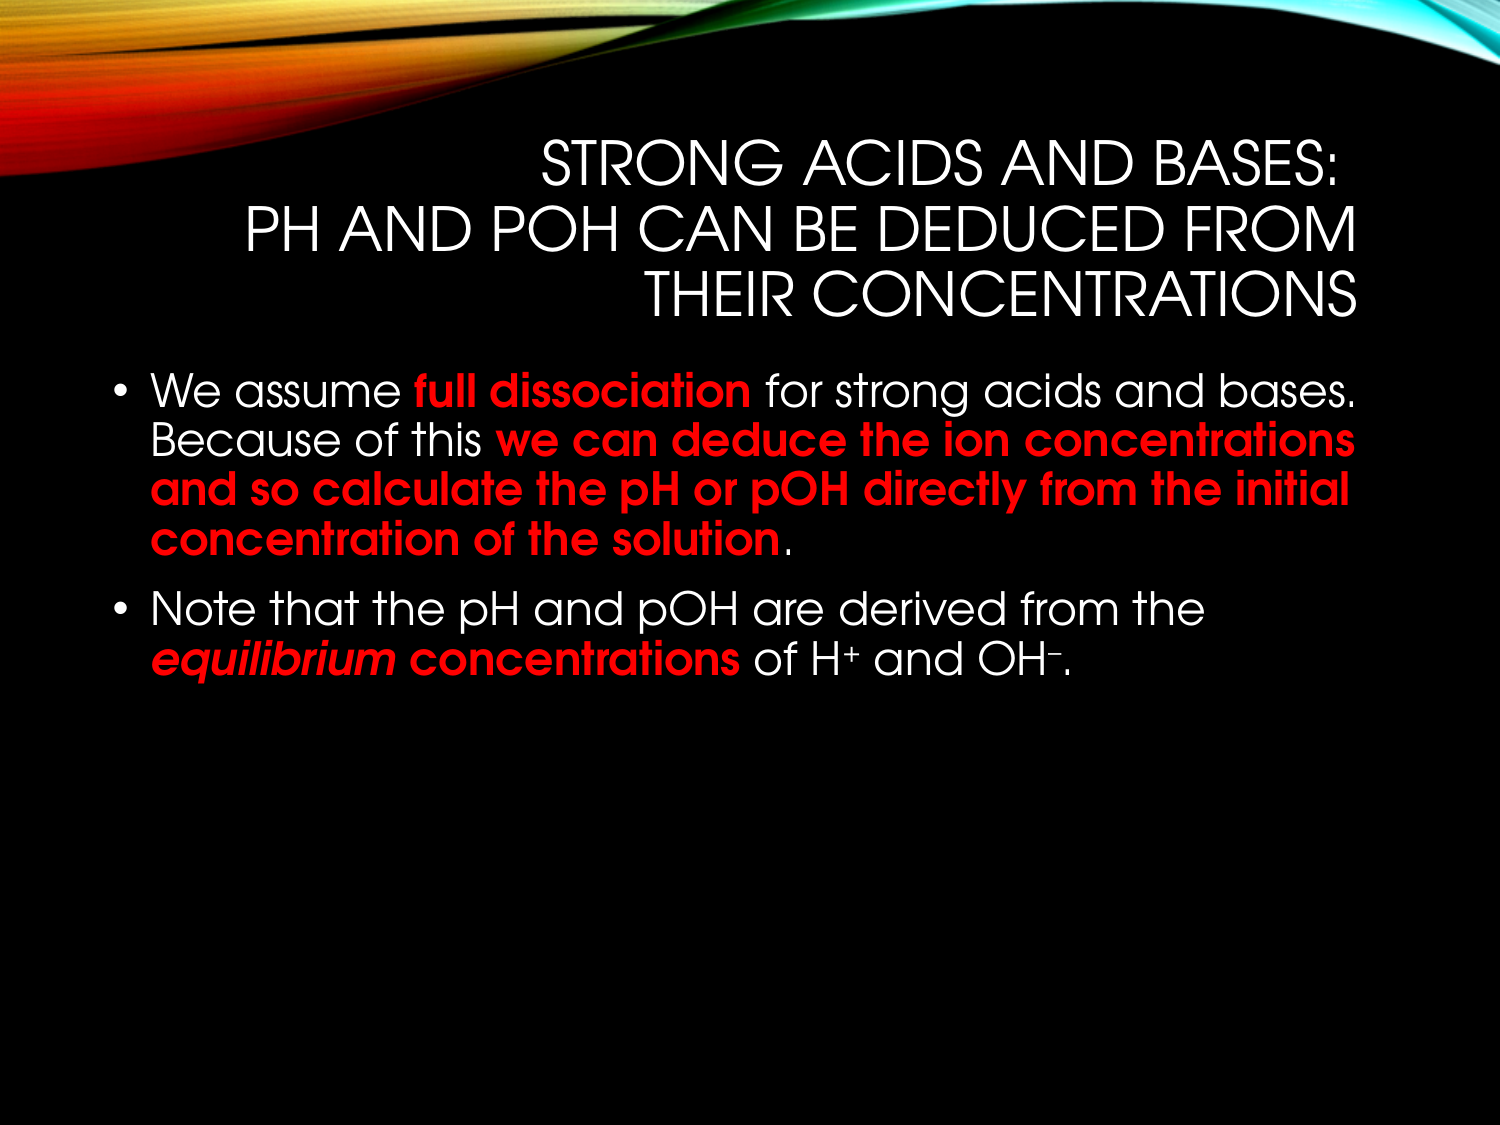

# Strong acids and bases: pH and pOH can be deduced from their concentrations
We assume full dissociation for strong acids and bases. Because of this we can deduce the ion concentrations and so calculate the pH or pOH directly from the initial concentration of the solution.
Note that the pH and pOH are derived from the equilibrium concentrations of H+ and OH–.